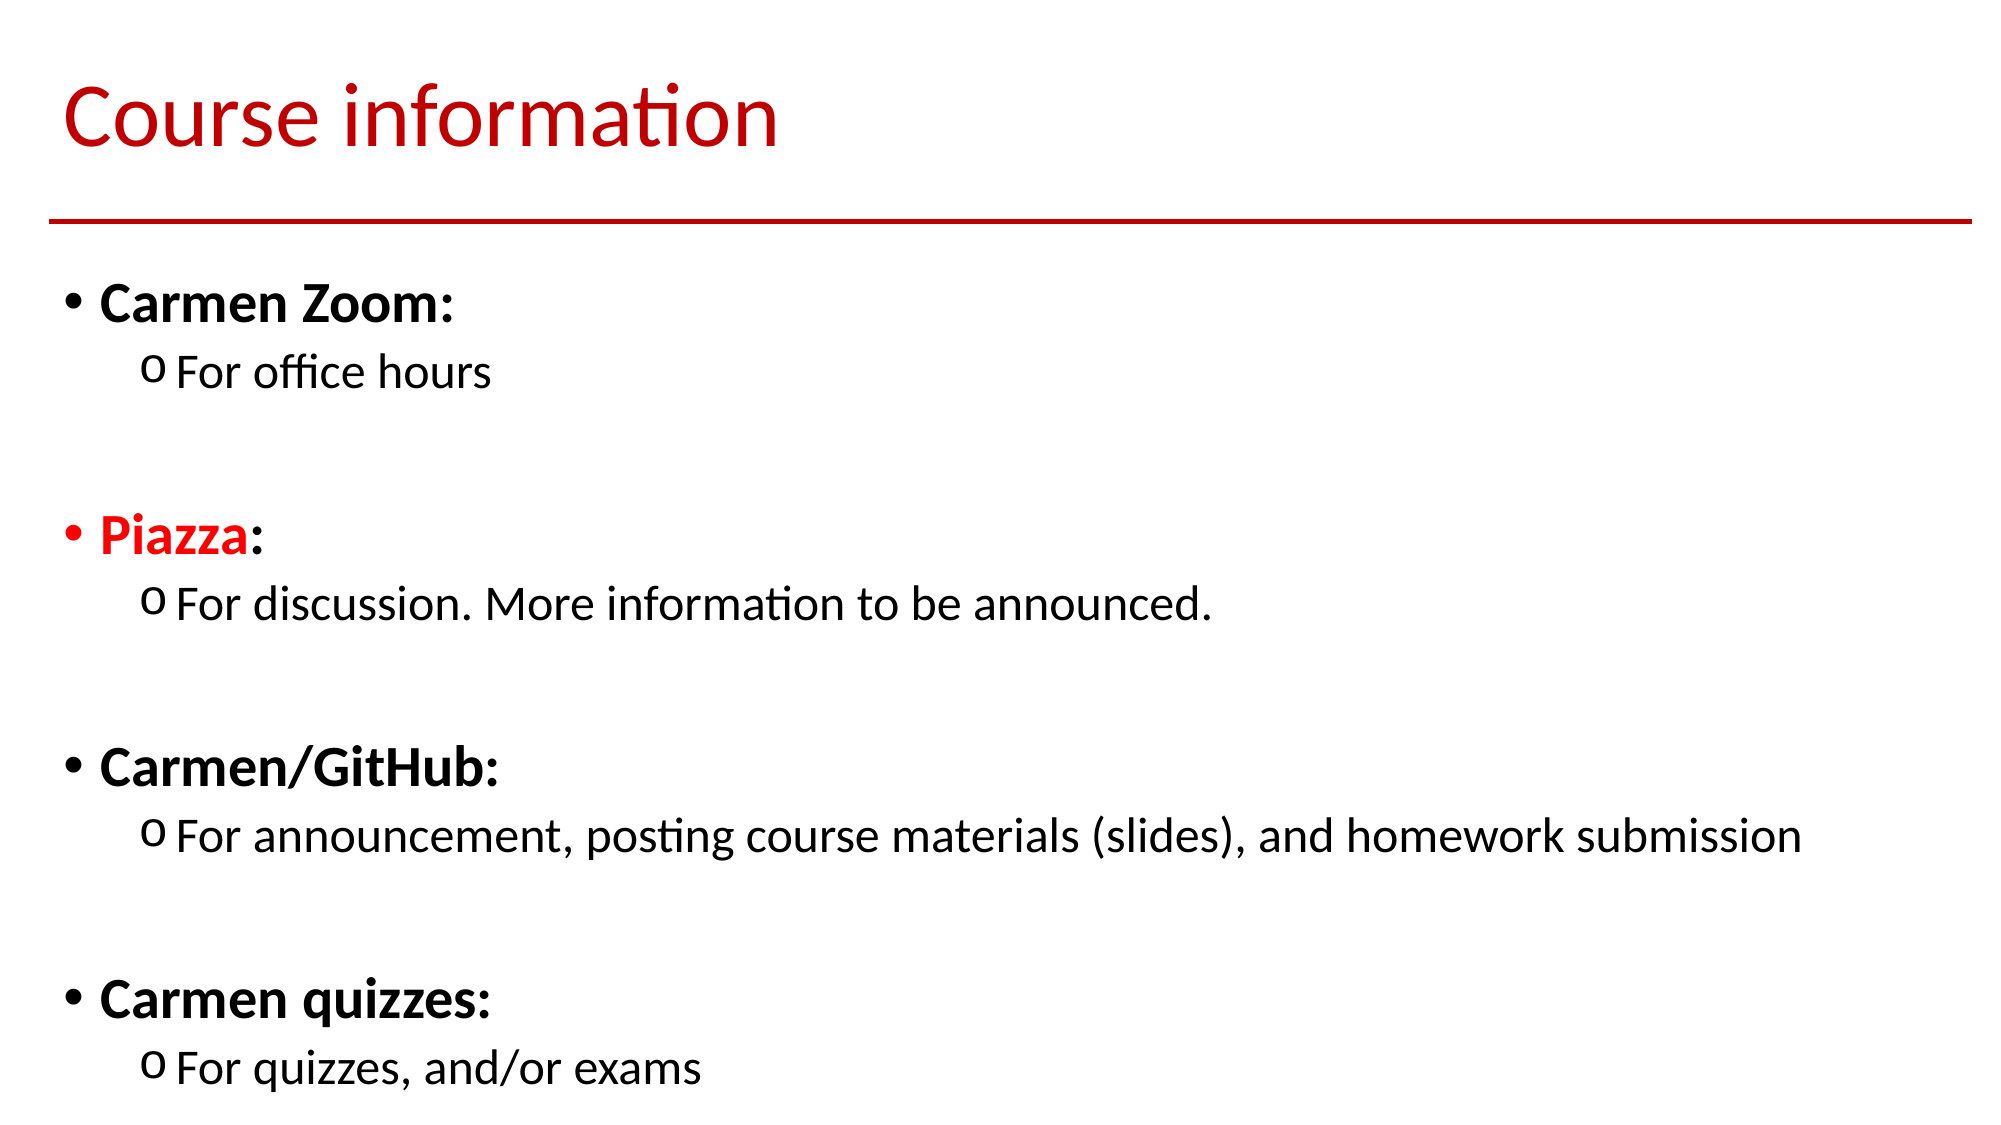

# Course information
Carmen Zoom:
For office hours

Piazza:
For discussion. More information to be announced.

Carmen/GitHub:
For announcement, posting course materials (slides), and homework submission

Carmen quizzes:
For quizzes, and/or exams